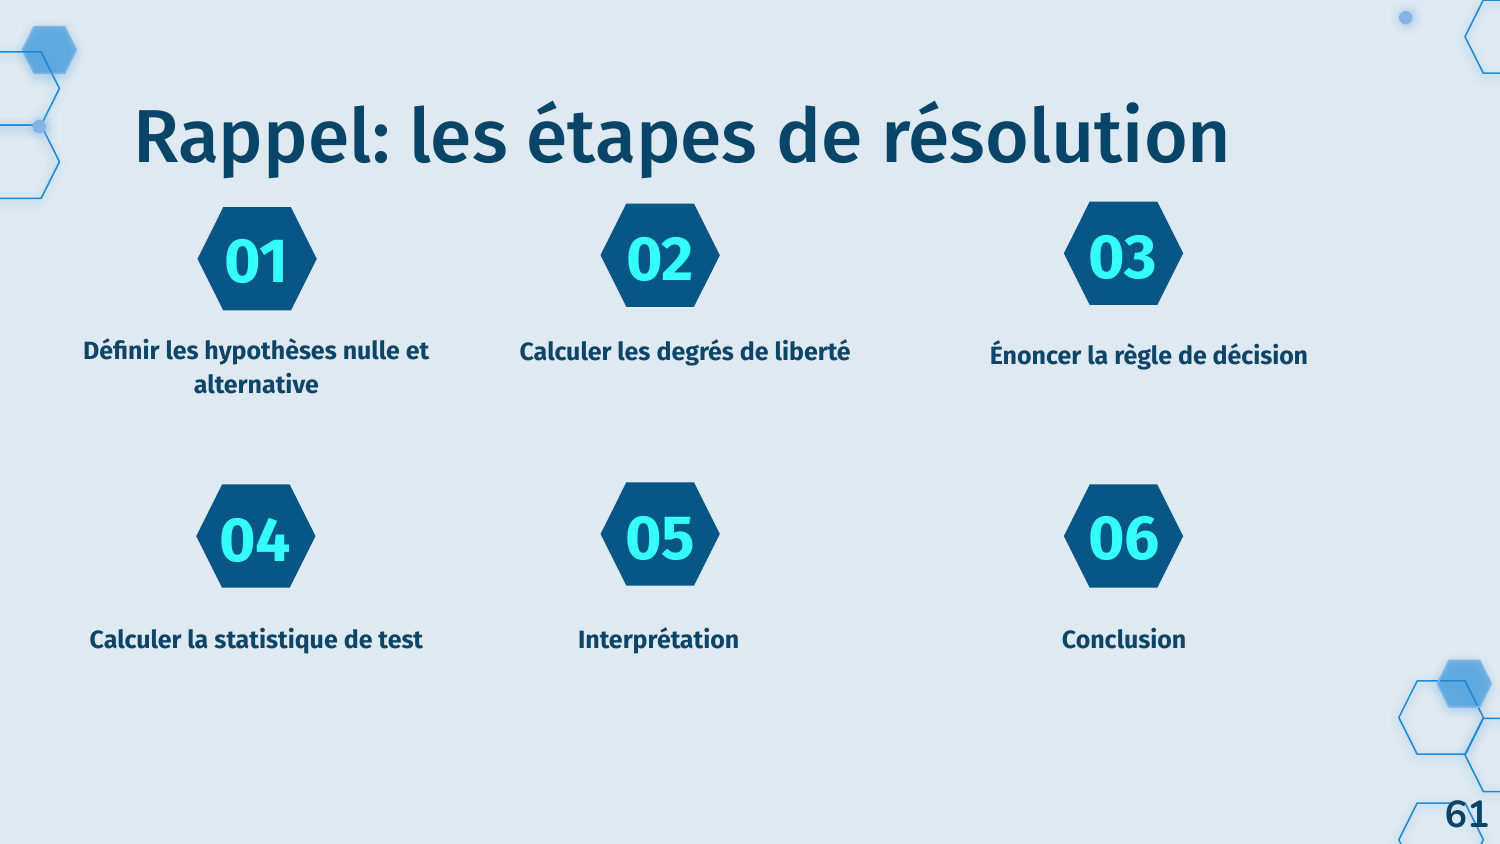

# Rappel: les étapes de résolution

03
02
01
Calculer les degrés de liberté
Énoncer la règle de décision
Définir les hypothèses nulle et alternative

05
06
04
Calculer la statistique de test
Interprétation
Conclusion
61